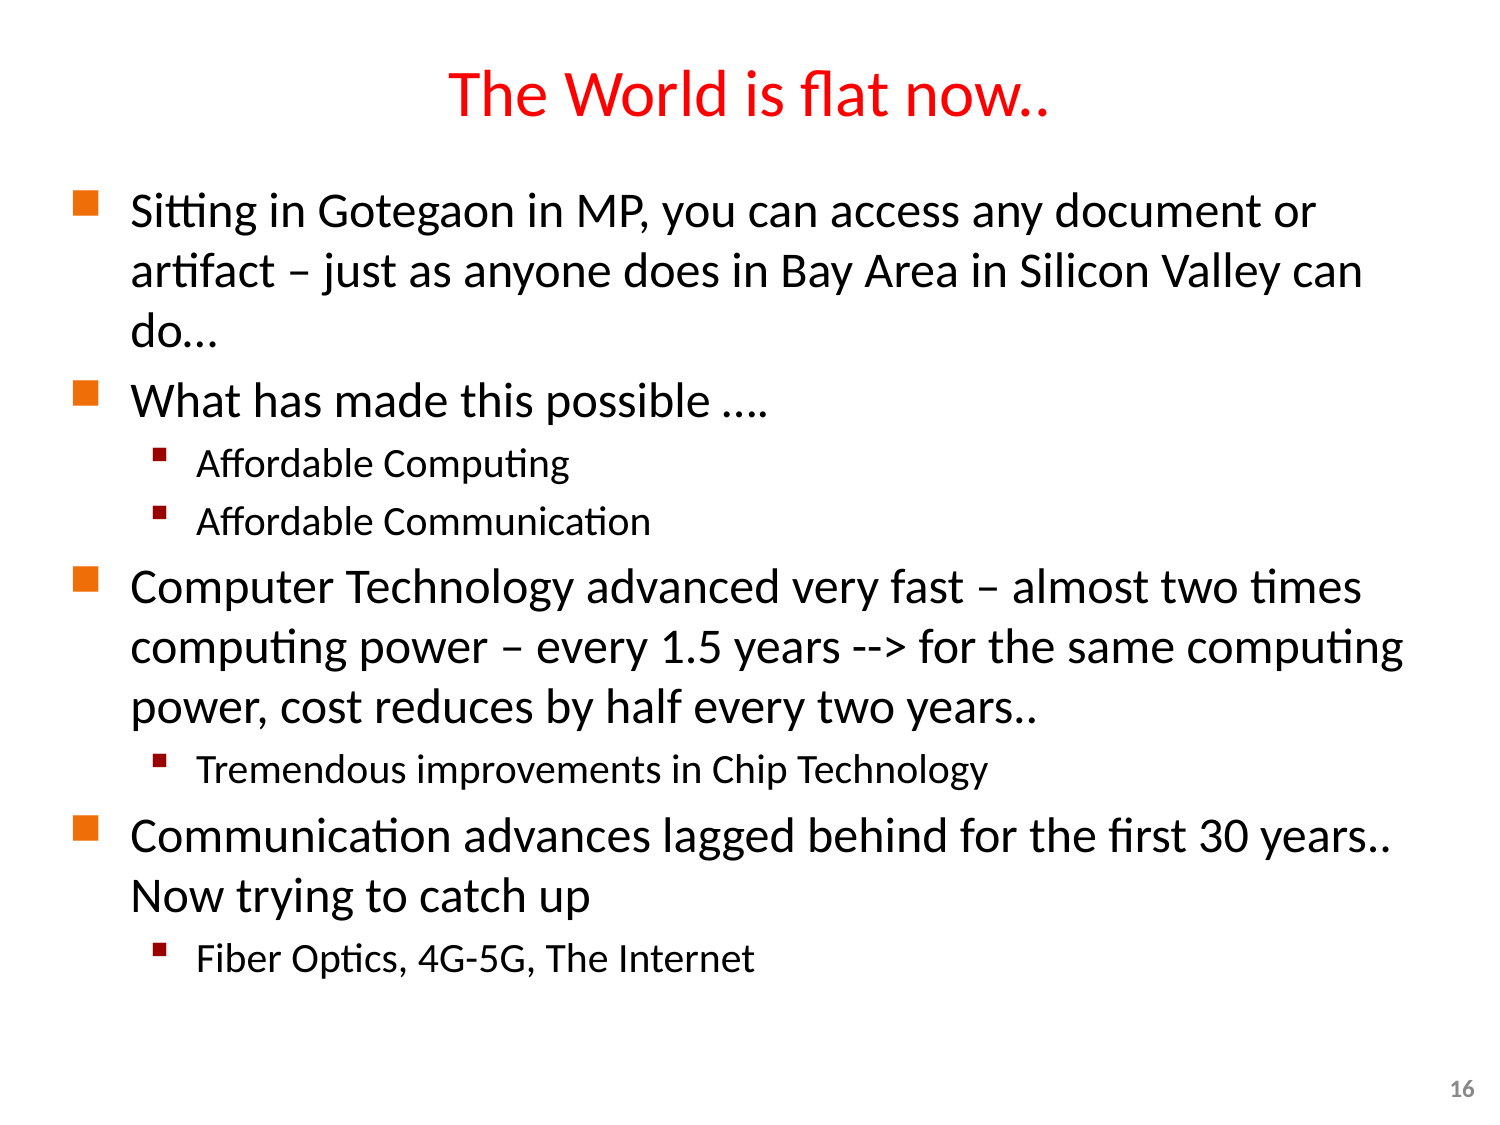

# The World is flat now..
Sitting in Gotegaon in MP, you can access any document or artifact – just as anyone does in Bay Area in Silicon Valley can do…
What has made this possible ….
Affordable Computing
Affordable Communication
Computer Technology advanced very fast – almost two times computing power – every 1.5 years --> for the same computing power, cost reduces by half every two years..
Tremendous improvements in Chip Technology
Communication advances lagged behind for the first 30 years.. Now trying to catch up
Fiber Optics, 4G-5G, The Internet